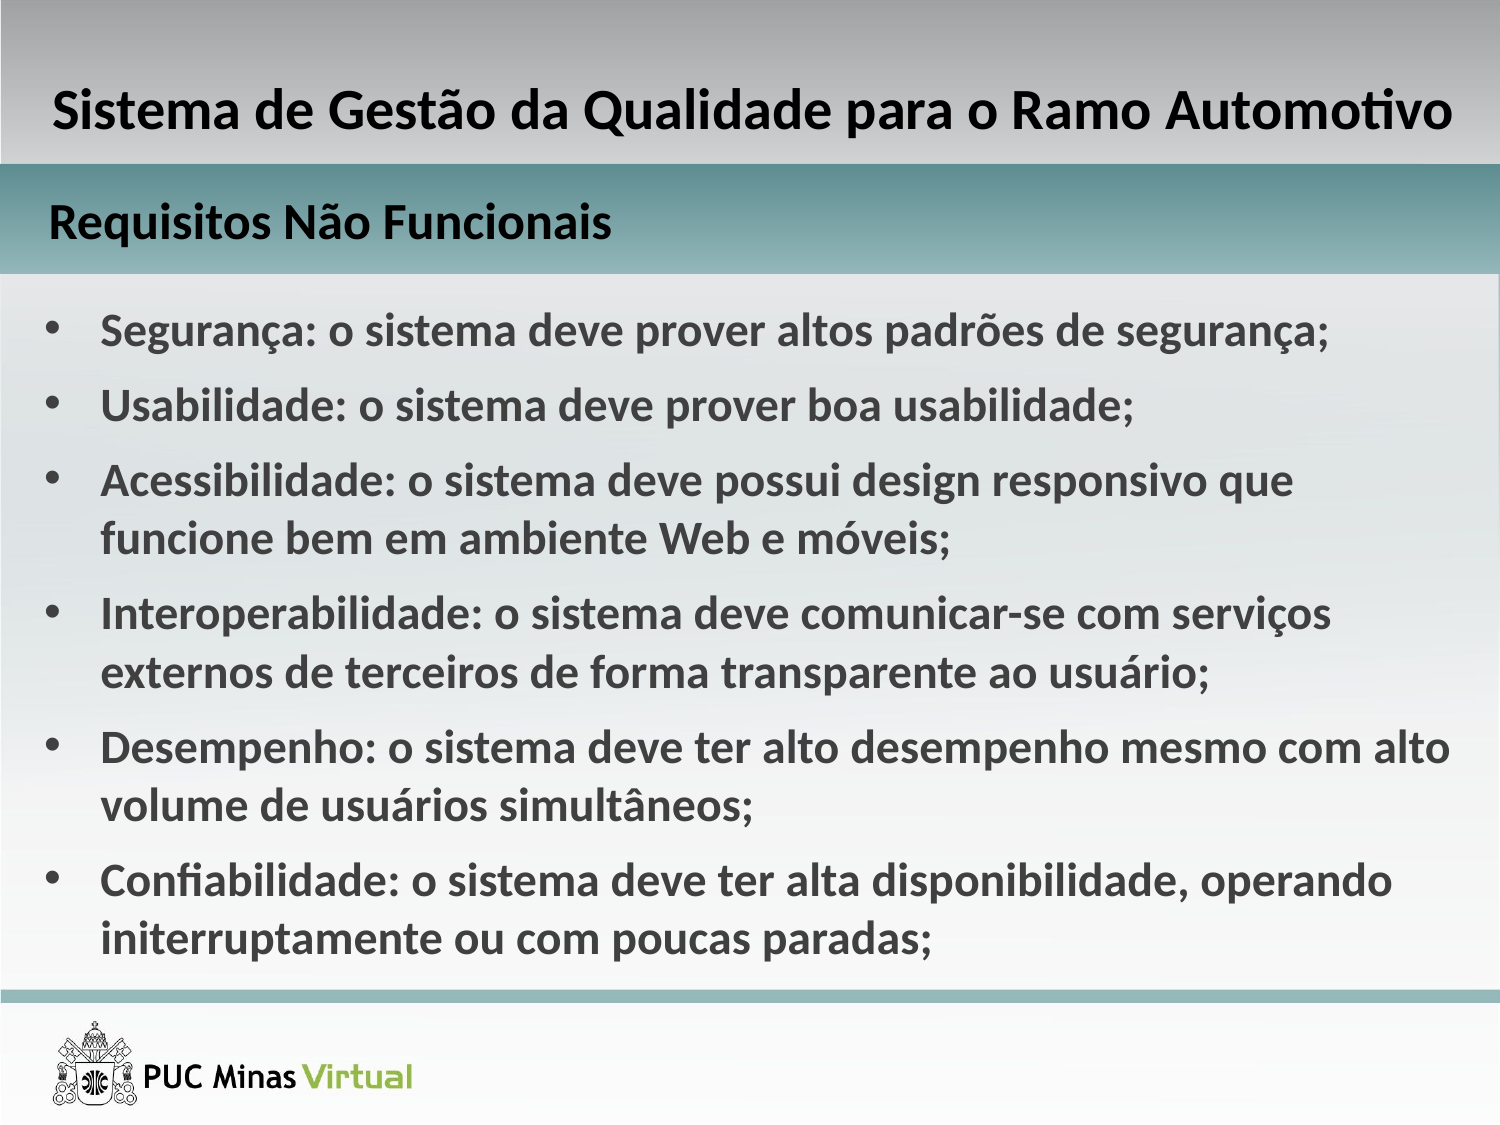

Sistema de Gestão da Qualidade para o Ramo Automotivo

Requisitos Não Funcionais
Segurança: o sistema deve prover altos padrões de segurança;
Usabilidade: o sistema deve prover boa usabilidade;
Acessibilidade: o sistema deve possui design responsivo que funcione bem em ambiente Web e móveis;
Interoperabilidade: o sistema deve comunicar-se com serviços externos de terceiros de forma transparente ao usuário;
Desempenho: o sistema deve ter alto desempenho mesmo com alto volume de usuários simultâneos;
Confiabilidade: o sistema deve ter alta disponibilidade, operando initerruptamente ou com poucas paradas;